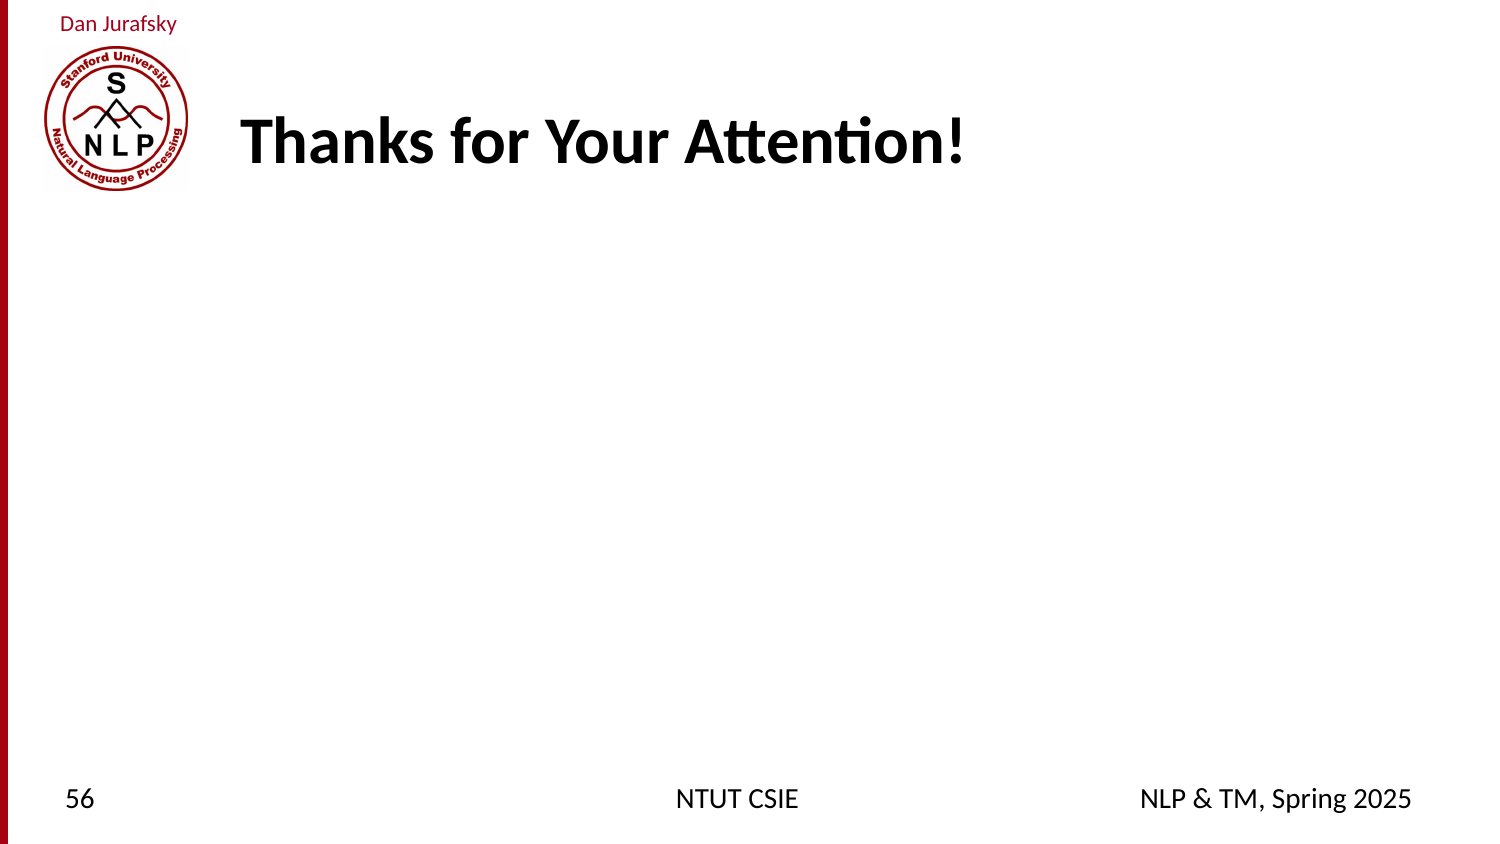

# Thanks for Your Attention!

56
NTUT CSIE
NLP & TM, Spring 2025